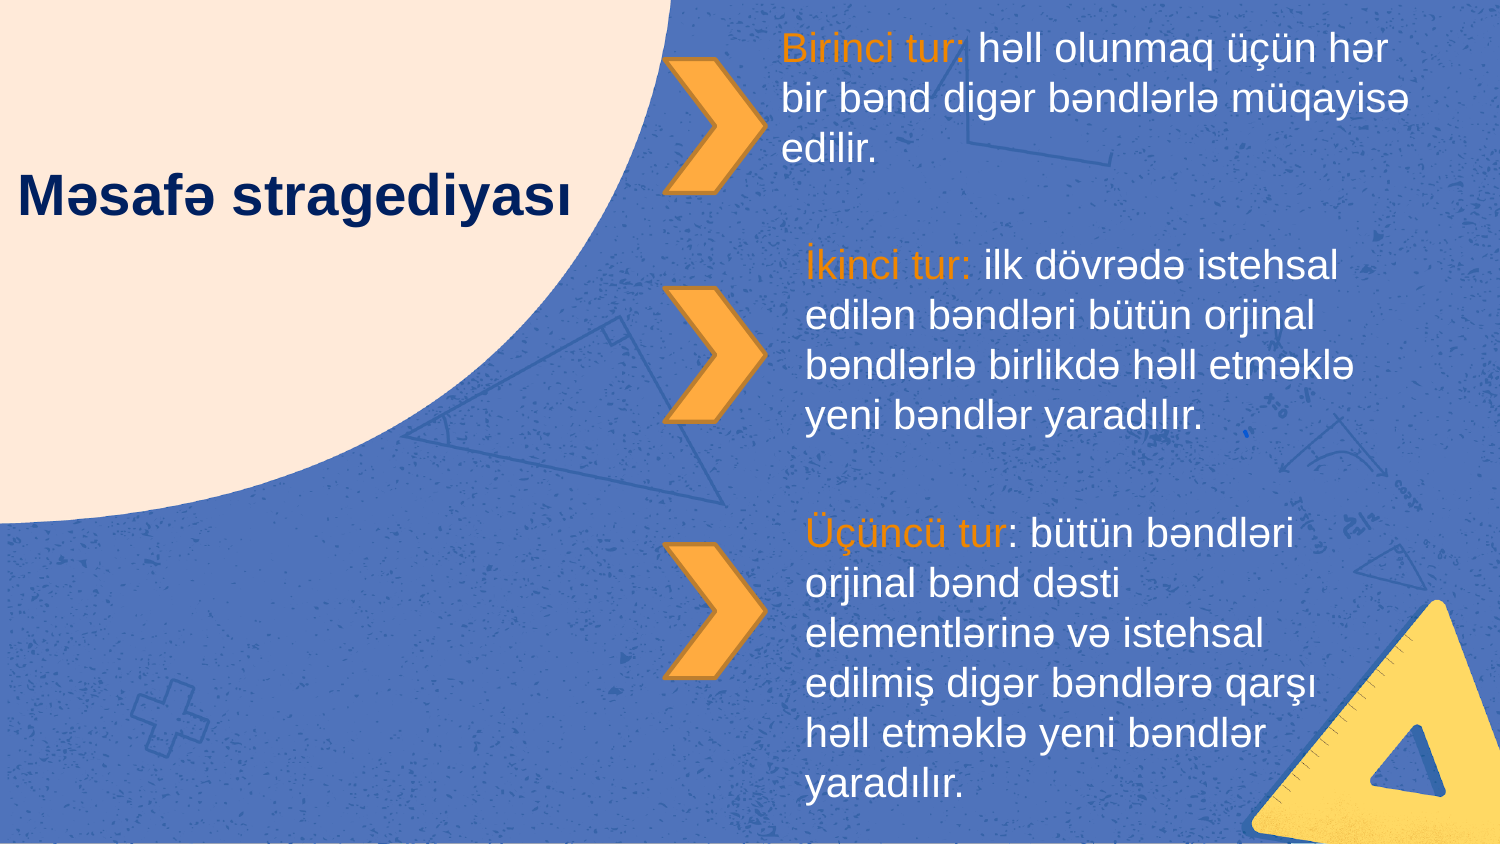

Birinci tur: həll olunmaq üçün hər bir bənd digər bəndlərlə müqayisə edilir.

Məsafə stragediyası
İkinci tur: ilk dövrədə istehsal edilən bəndləri bütün orjinal bəndlərlə birlikdə həll etməklə yeni bəndlər yaradılır.

Üçüncü tur: bütün bəndləri orjinal bənd dəsti elementlərinə və istehsal edilmiş digər bəndlərə qarşı həll etməklə yeni bəndlər yaradılır.